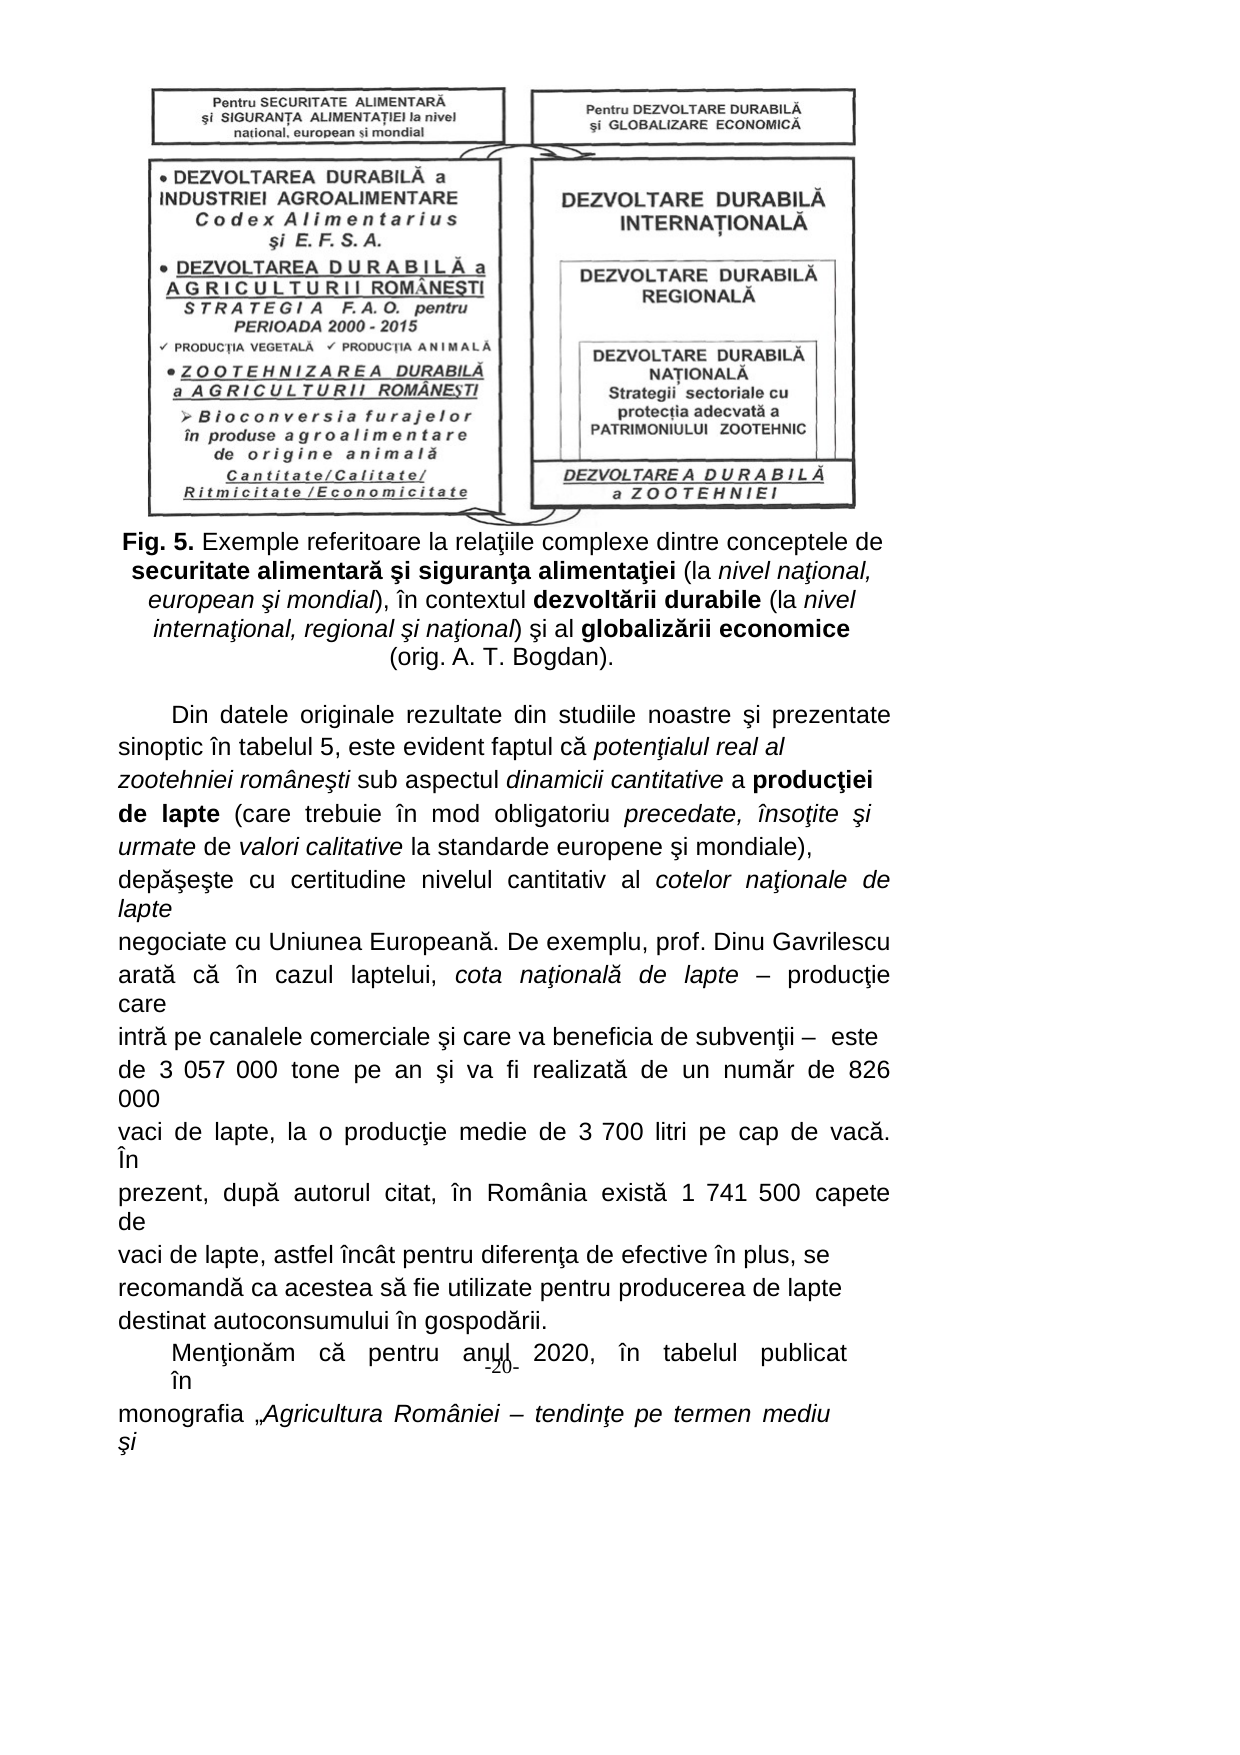

Fig. 5. Exemple referitoare la relaţiile complexe dintre conceptele de
securitate alimentară şi siguranţa alimentaţiei (la nivel naţional, european şi mondial), în contextul dezvoltării durabile (la nivel internaţional, regional şi naţional) şi al globalizării economice
(orig. A. T. Bogdan).
Din datele originale rezultate din studiile noastre şi prezentate
sinoptic în tabelul 5, este evident faptul că potenţialul real al
zootehniei româneşti sub aspectul dinamicii cantitative a producţiei
de  lapte  (care  trebuie  în  mod  obligatoriu  precedate,  însoţite  şi
urmate de valori calitative la standarde europene şi mondiale),
depăşeşte cu certitudine nivelul cantitativ al cotelor naţionale de lapte
negociate cu Uniunea Europeană. De exemplu, prof. Dinu Gavrilescu
arată că în cazul laptelui, cota naţională de lapte – producţie care
intră pe canalele comerciale şi care va beneficia de subvenţii –  este
de 3 057 000 tone pe an şi va fi realizată de un număr de 826 000
vaci de lapte, la o producţie medie de 3 700 litri pe cap de vacă. În
prezent, după autorul citat, în România există 1 741 500 capete de
vaci de lapte, astfel încât pentru diferenţa de efective în plus, se
recomandă ca acestea să fie utilizate pentru producerea de lapte
destinat autoconsumului în gospodării.
Menţionăm   că   pentru   anul   2020,   în   tabelul   publicat   în
monografia „Agricultura României – tendinţe pe termen mediu şi
-20-